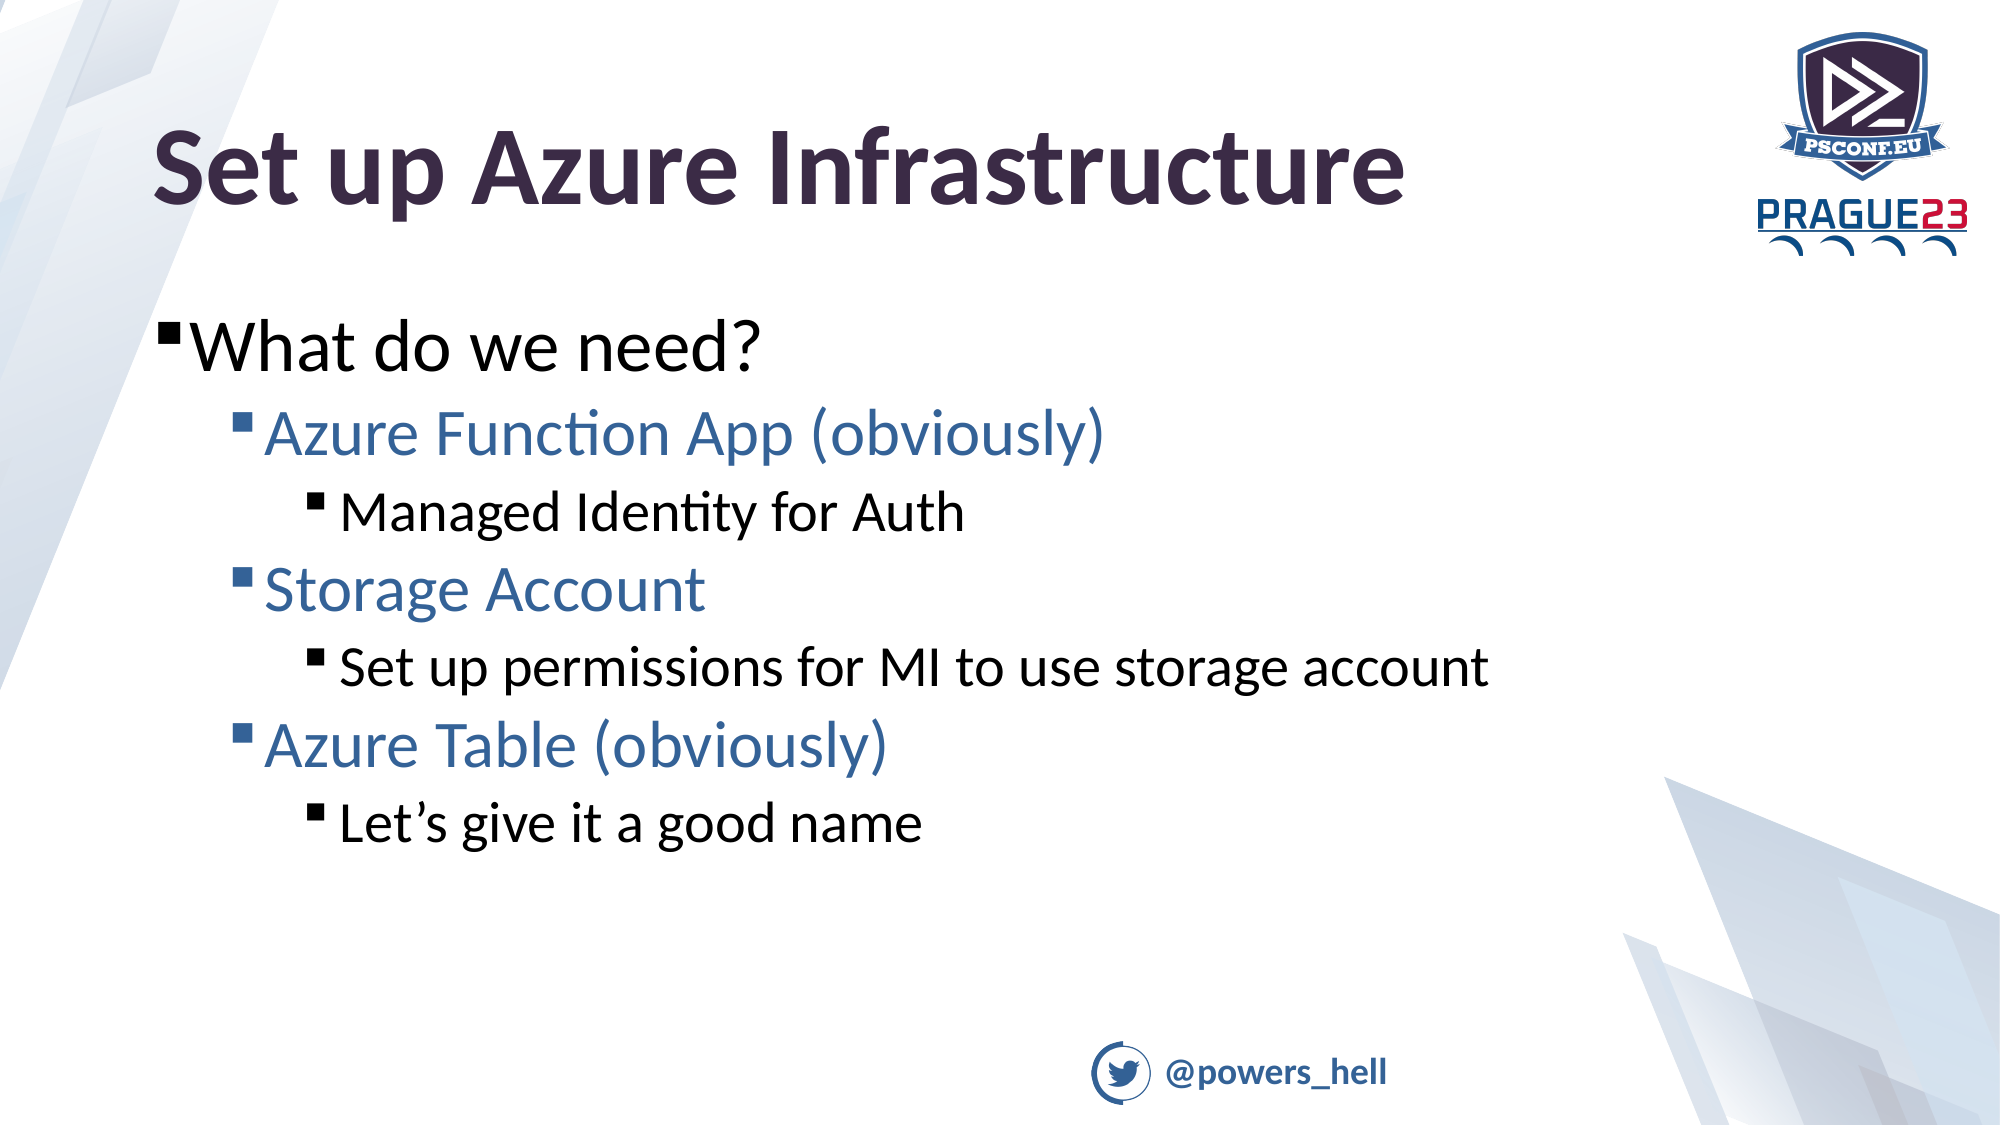

# Set up Azure Infrastructure
What do we need?
Azure Function App (obviously)
Managed Identity for Auth
Storage Account
Set up permissions for MI to use storage account
Azure Table (obviously)
Let’s give it a good name